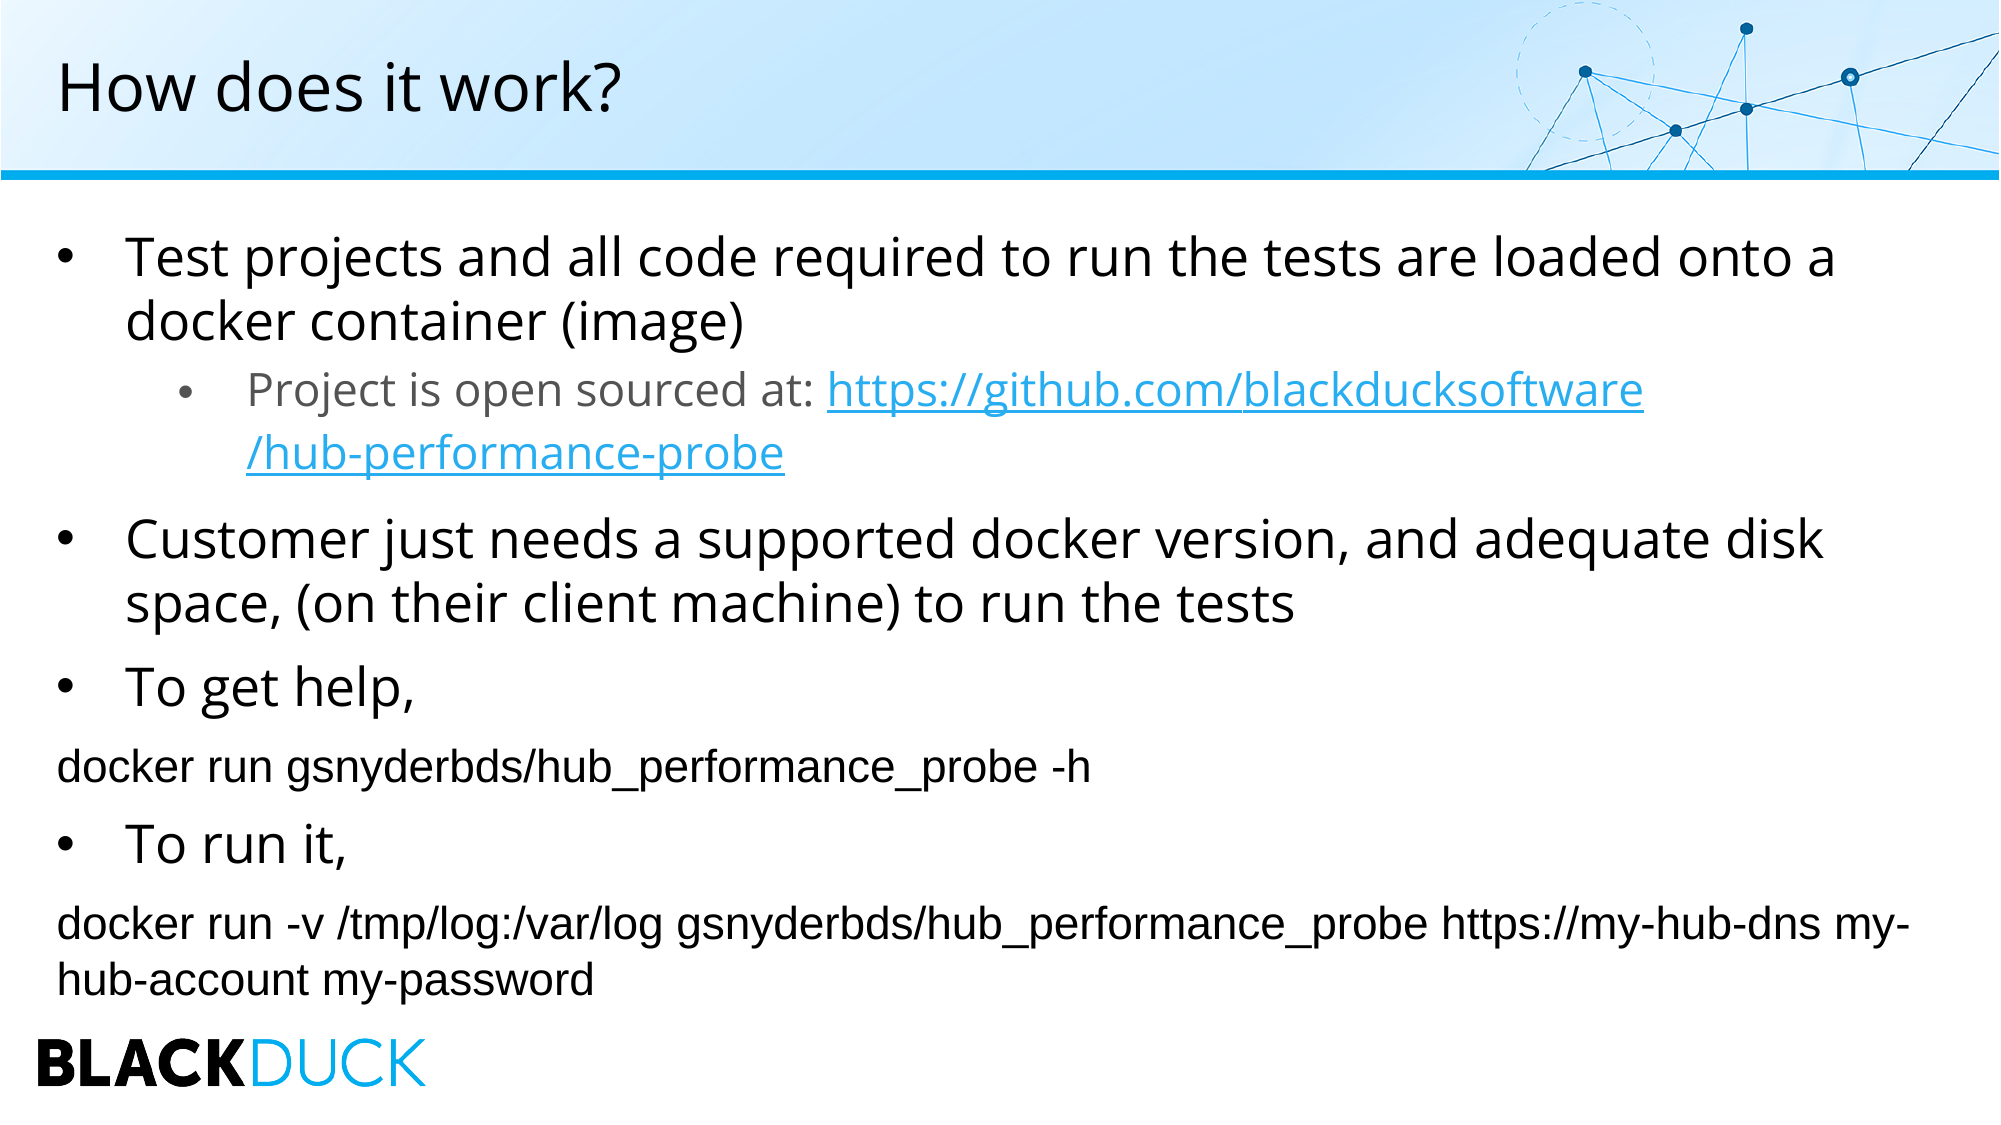

# How does it work?
Test projects and all code required to run the tests are loaded onto a docker container (image)
Project is open sourced at: https://github.com/blackducksoftware/hub-performance-probe
Customer just needs a supported docker version, and adequate disk space, (on their client machine) to run the tests
To get help,
docker run gsnyderbds/hub_performance_probe -h
To run it,
docker run -v /tmp/log:/var/log gsnyderbds/hub_performance_probe https://my-hub-dns my-hub-account my-password